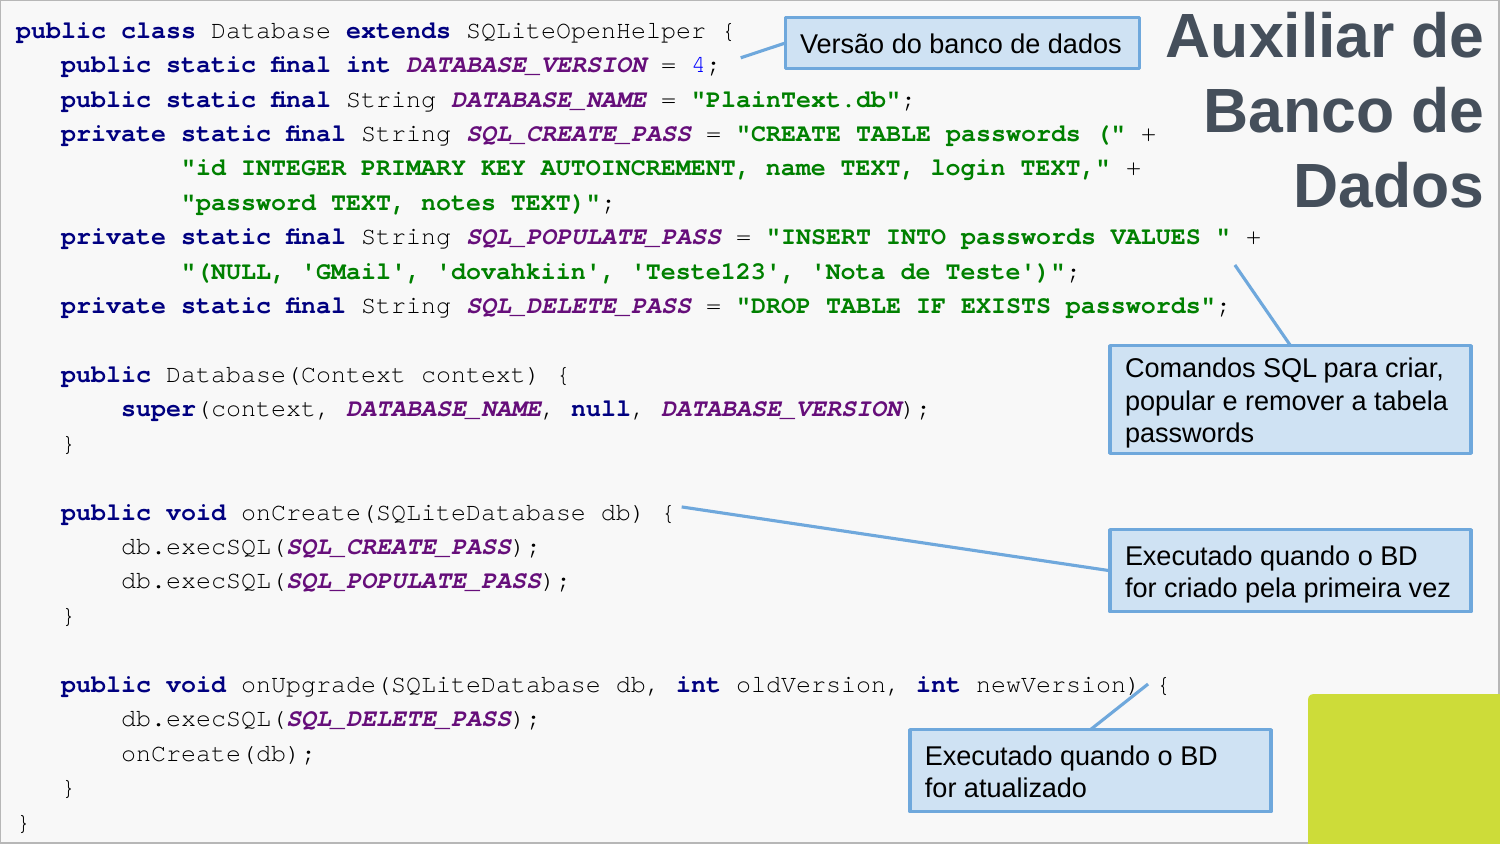

public class Database extends SQLiteOpenHelper {
   public static final int DATABASE_VERSION = 4;
   public static final String DATABASE_NAME = "PlainText.db";
   private static final String SQL_CREATE_PASS = "CREATE TABLE passwords (" +
           "id INTEGER PRIMARY KEY AUTOINCREMENT, name TEXT, login TEXT," +
           "password TEXT, notes TEXT)";
   private static final String SQL_POPULATE_PASS = "INSERT INTO passwords VALUES " +
           "(NULL, 'GMail', 'dovahkiin', 'Teste123', 'Nota de Teste')";
   private static final String SQL_DELETE_PASS = "DROP TABLE IF EXISTS passwords";

   public Database(Context context) {
       super(context, DATABASE_NAME, null, DATABASE_VERSION);
   }

   public void onCreate(SQLiteDatabase db) {
       db.execSQL(SQL_CREATE_PASS);
       db.execSQL(SQL_POPULATE_PASS);
   }

   public void onUpgrade(SQLiteDatabase db, int oldVersion, int newVersion) {
       db.execSQL(SQL_DELETE_PASS);
       onCreate(db);
   }
}
# Auxiliar de Banco de Dados
Auxiliar de Banco de Dados
Versão do banco de dados
Database.java
Comandos SQL para criar, popular e remover a tabela passwords
Executado quando o BD for criado pela primeira vez

Executado quando o BD for atualizado
138